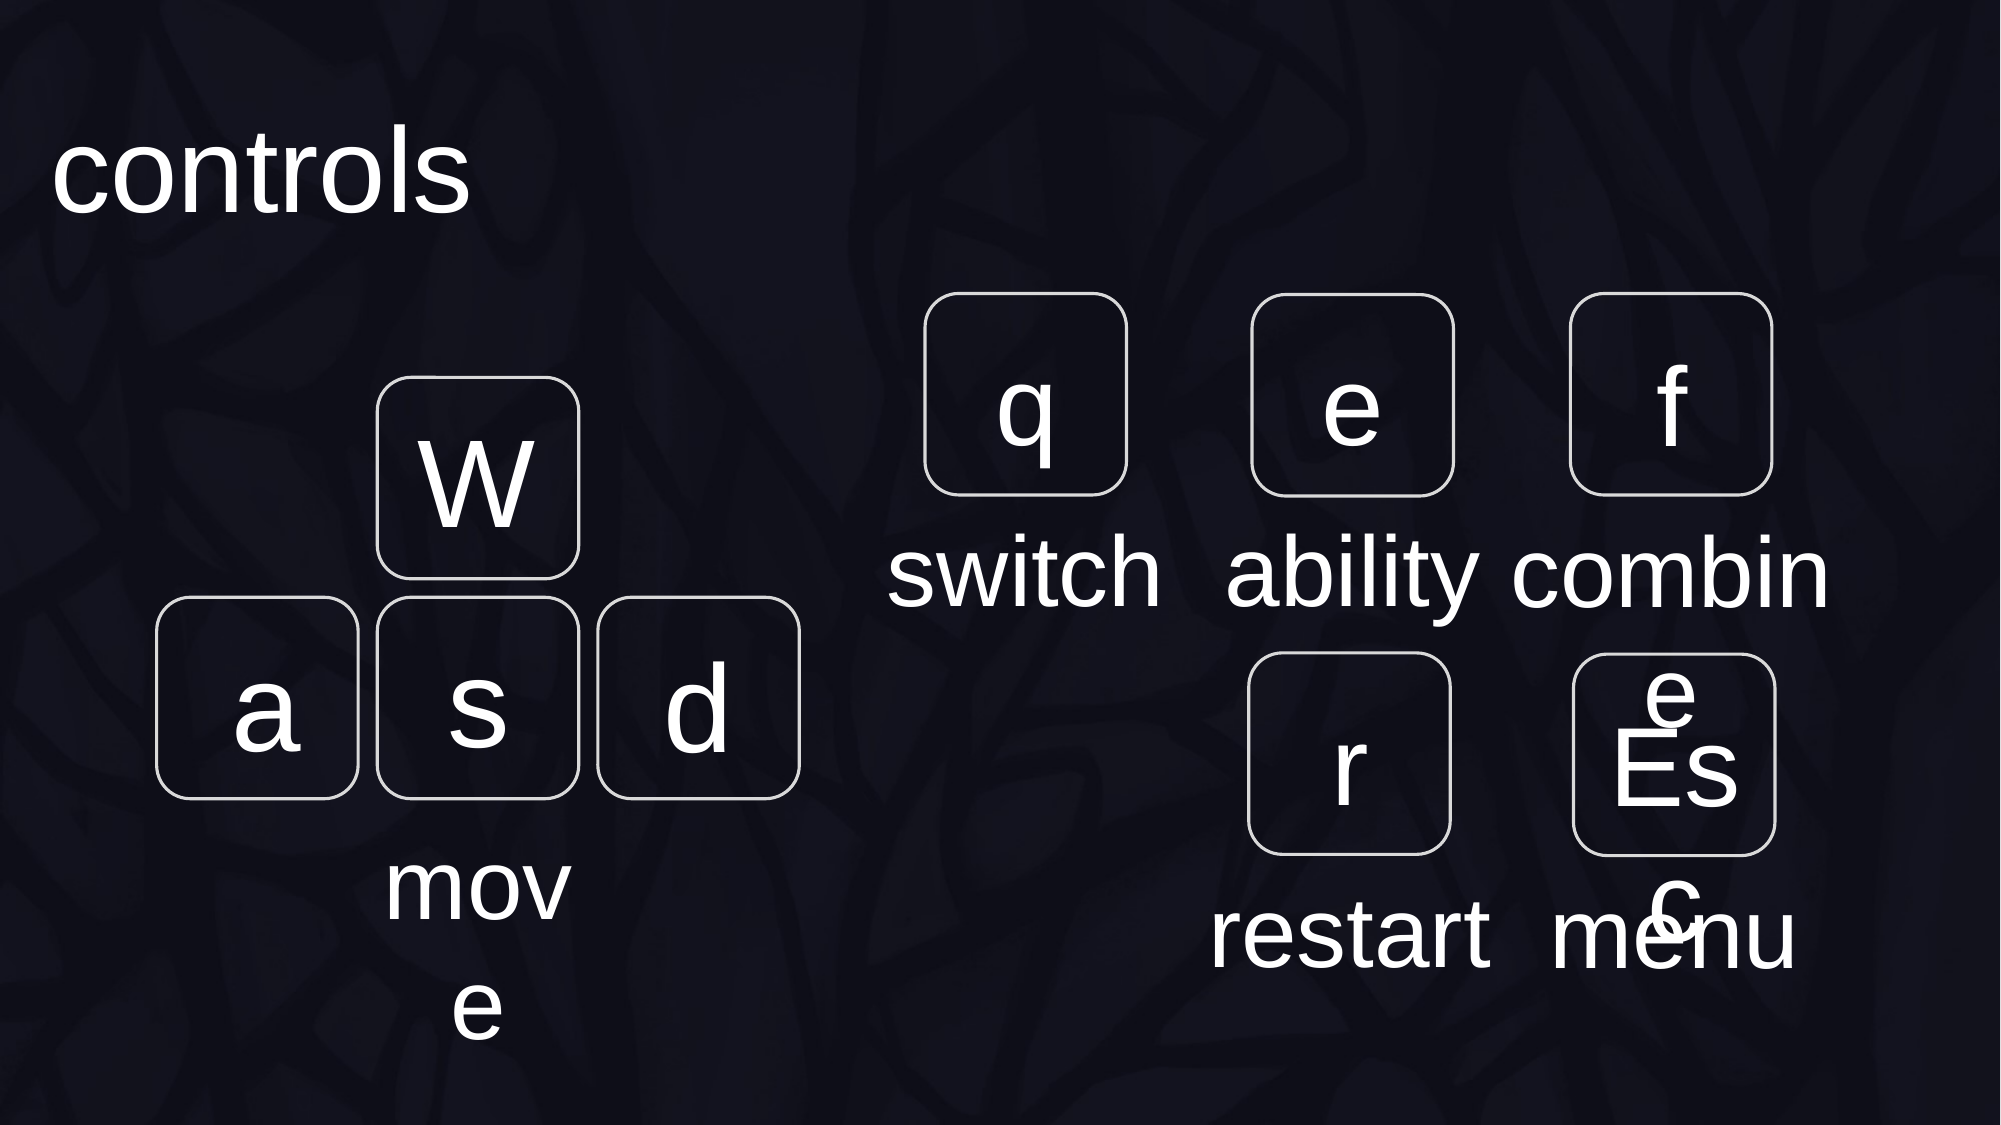

controls

q
switch

f
combine

e
ability

r
restart

Esc
menu

W
s
a
d
move